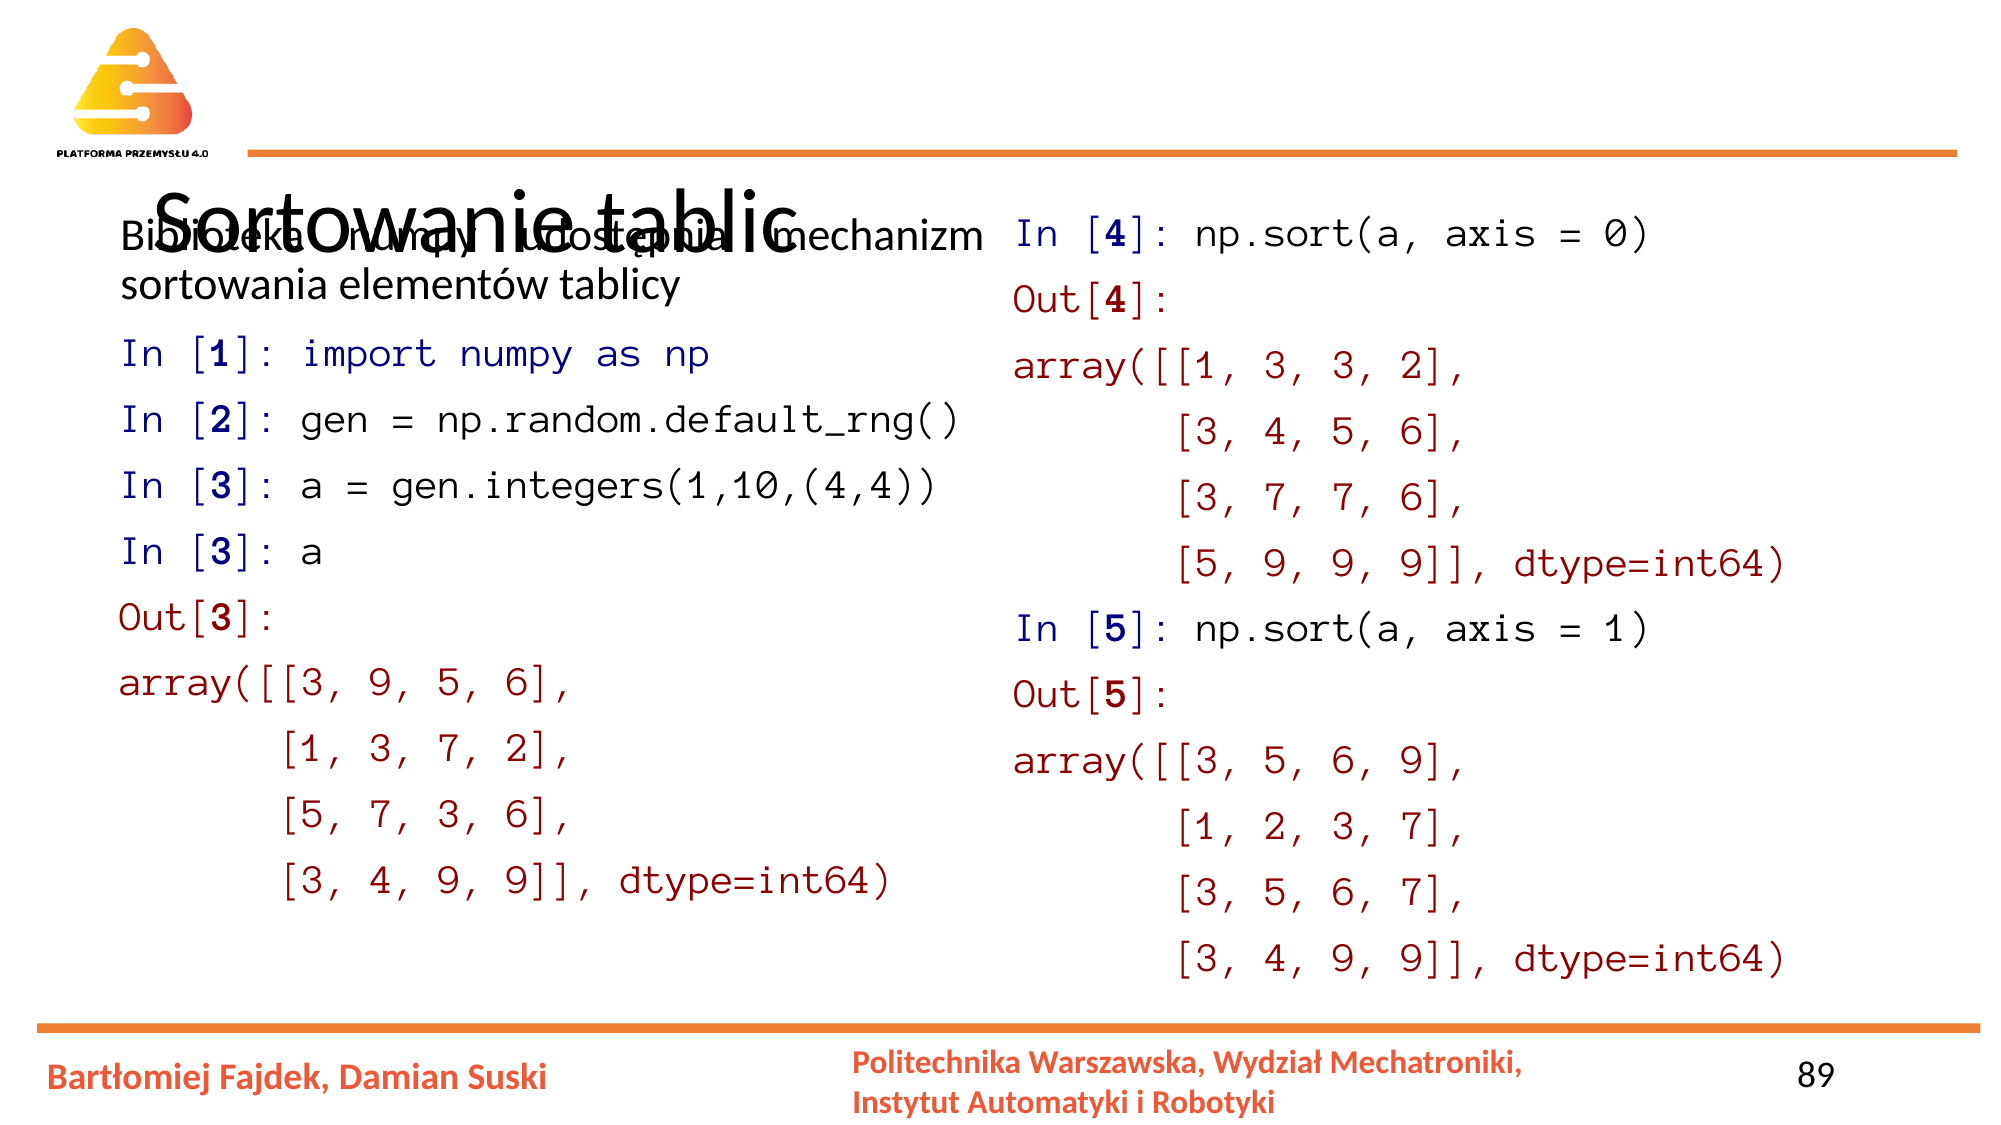

# Sortowanie tablic
Biblioteka numpy udostępnia mechanizm sortowania elementów tablicy
In [1]: import numpy as np
In [2]: gen = np.random.default_rng()
In [3]: a = gen.integers(1,10,(4,4))
In [3]: a
Out[3]:
array([[3, 9, 5, 6],
       [1, 3, 7, 2],
       [5, 7, 3, 6],
       [3, 4, 9, 9]], dtype=int64)
In [4]: np.sort(a, axis = 0)
Out[4]:
array([[1, 3, 3, 2],
       [3, 4, 5, 6],
       [3, 7, 7, 6],
       [5, 9, 9, 9]], dtype=int64)
In [5]: np.sort(a, axis = 1)
Out[5]:
array([[3, 5, 6, 9],
       [1, 2, 3, 7],
       [3, 5, 6, 7],
       [3, 4, 9, 9]], dtype=int64)

89